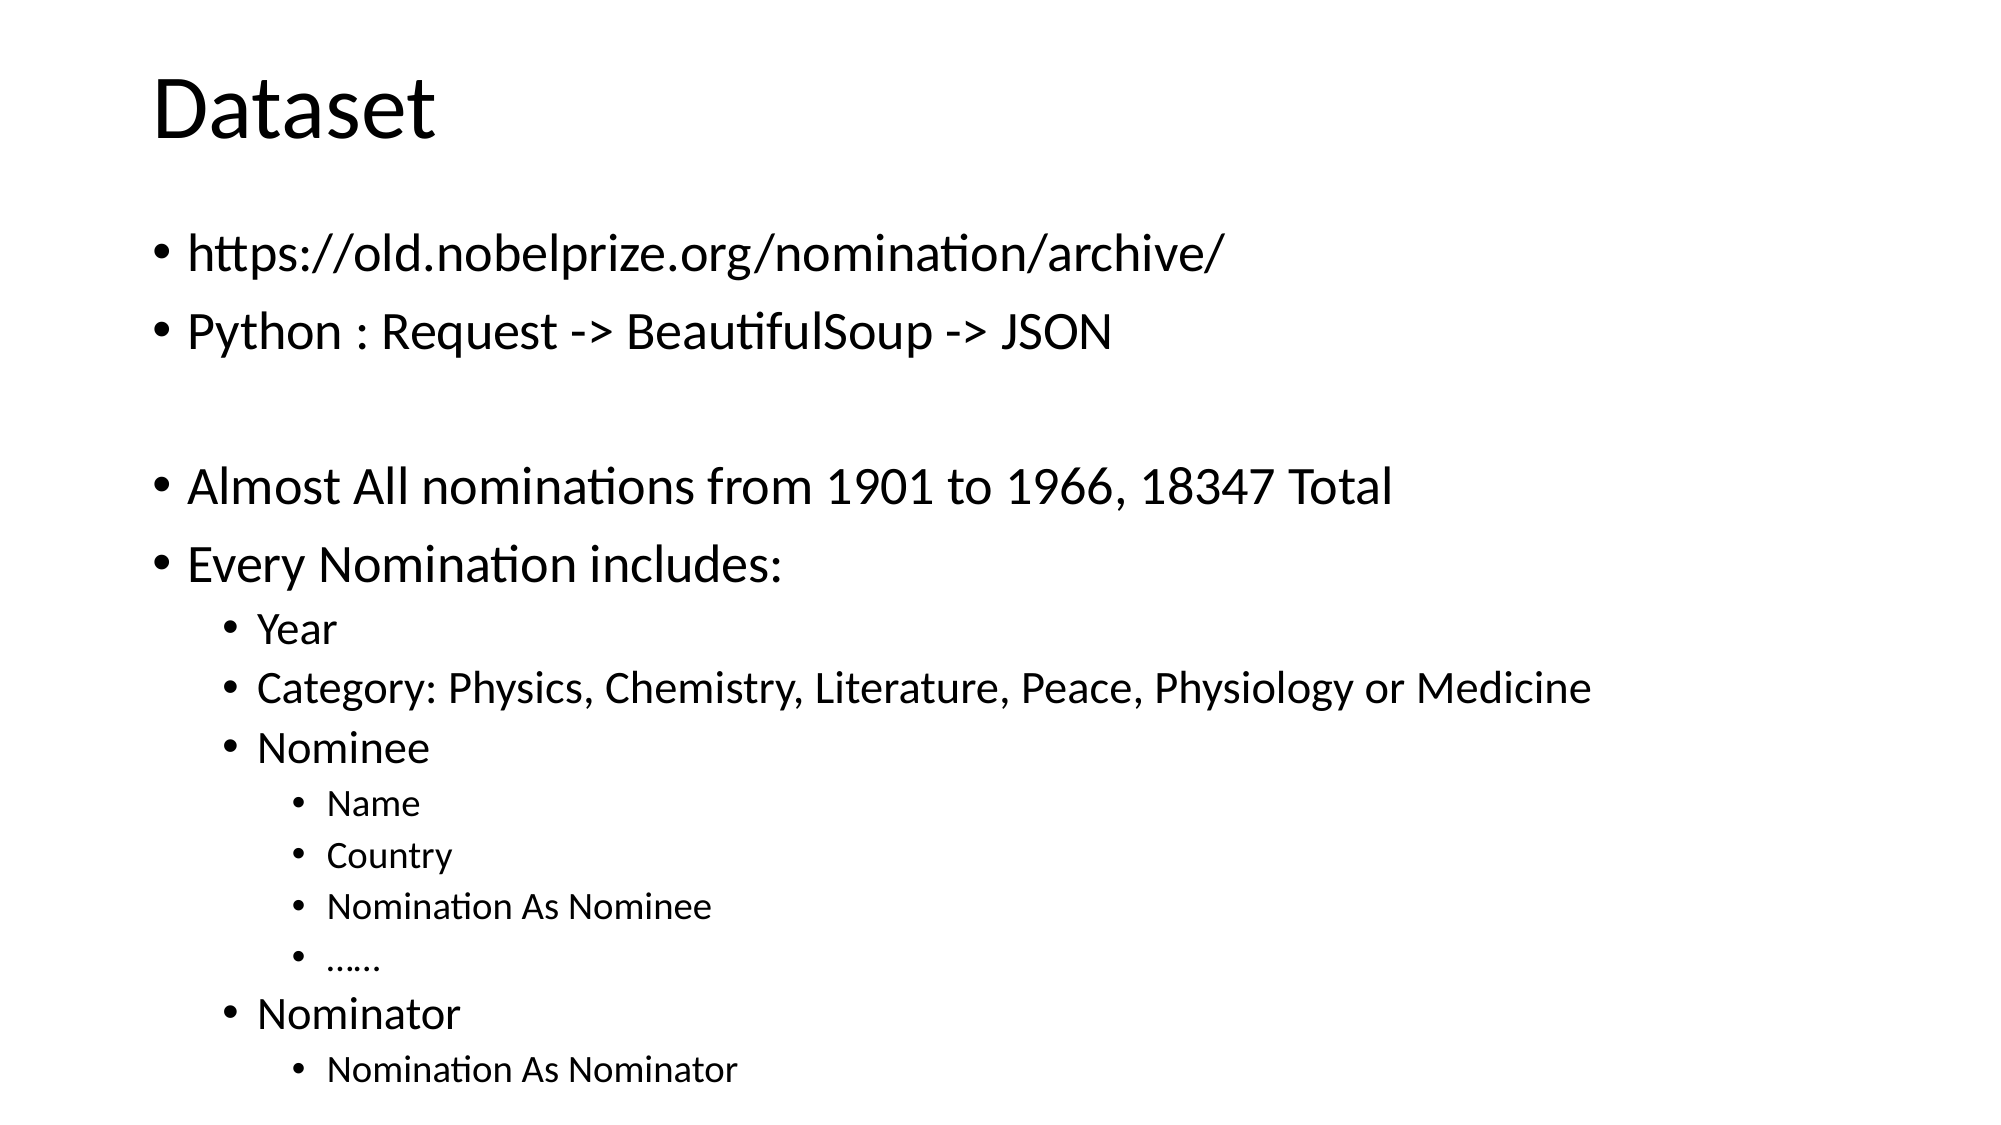

# Dataset
https://old.nobelprize.org/nomination/archive/
Python : Request -> BeautifulSoup -> JSON

Almost All nominations from 1901 to 1966, 18347 Total
Every Nomination includes:
Year
Category: Physics, Chemistry, Literature, Peace, Physiology or Medicine
Nominee
Name
Country
Nomination As Nominee
……
Nominator
Nomination As Nominator